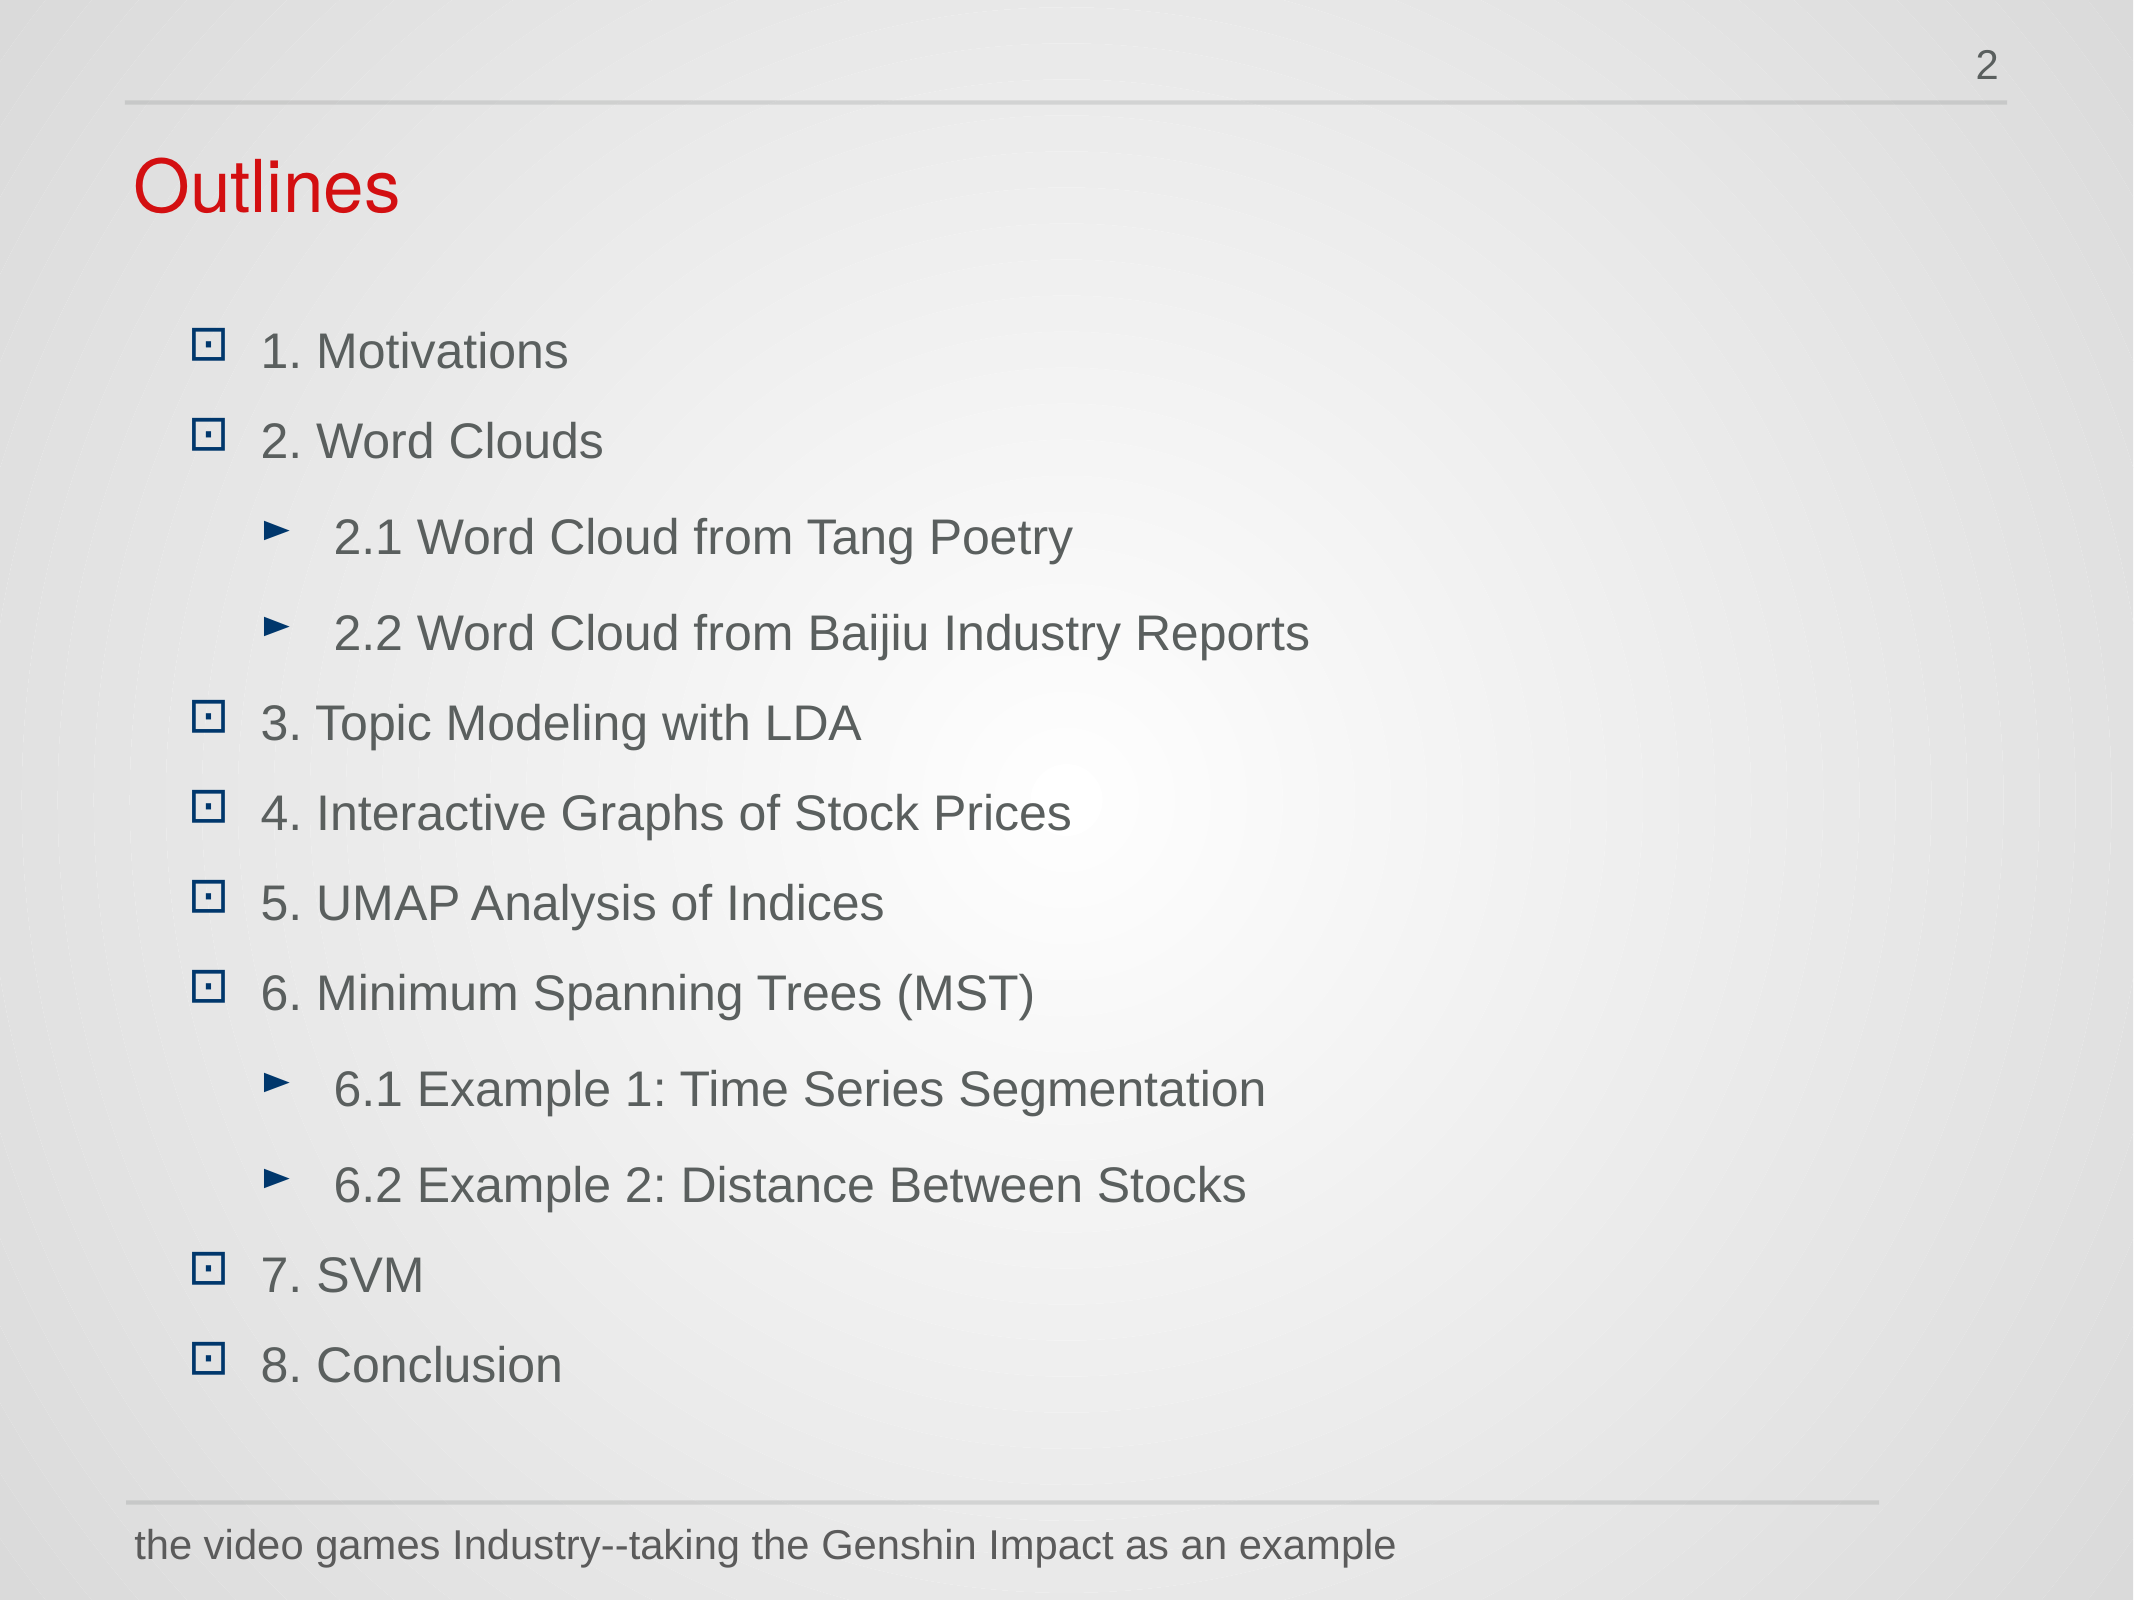

2
# Outlines
1. Motivations
2. Word Clouds
2.1 Word Cloud from Tang Poetry
2.2 Word Cloud from Baijiu Industry Reports
3. Topic Modeling with LDA
4. Interactive Graphs of Stock Prices
5. UMAP Analysis of Indices
6. Minimum Spanning Trees (MST)
6.1 Example 1: Time Series Segmentation
6.2 Example 2: Distance Between Stocks
7. SVM
8. Conclusion